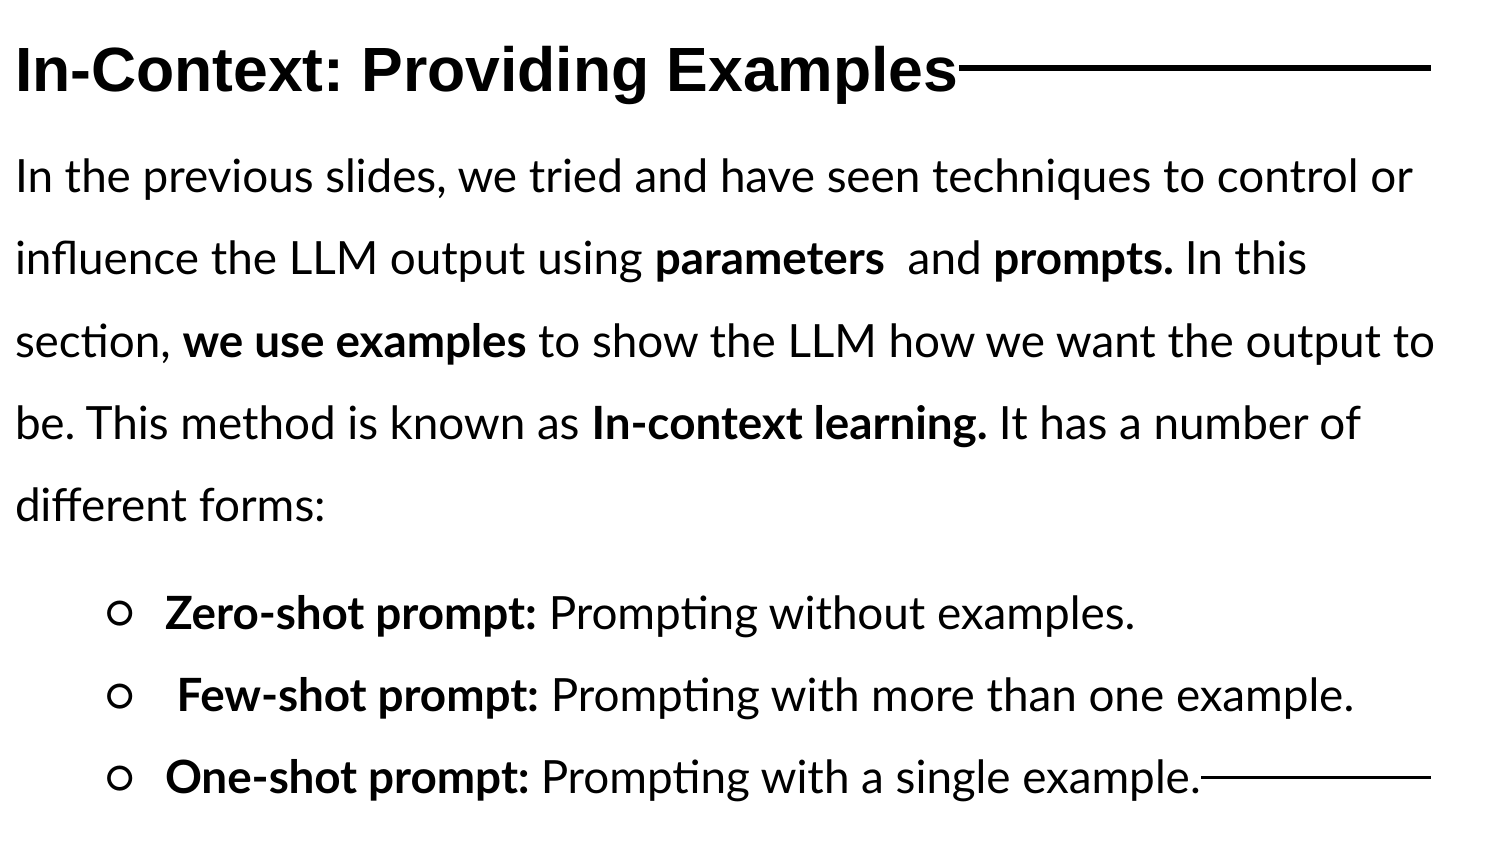

# In-Context: Providing Examples
In the previous slides, we tried and have seen techniques to control or influence the LLM output using parameters  and prompts. In this section, we use examples to show the LLM how we want the output to be. This method is known as In-context learning. It has a number of different forms:
Zero-shot prompt: Prompting without examples.
 Few-shot prompt: Prompting with more than one example.
One-shot prompt: Prompting with a single example.